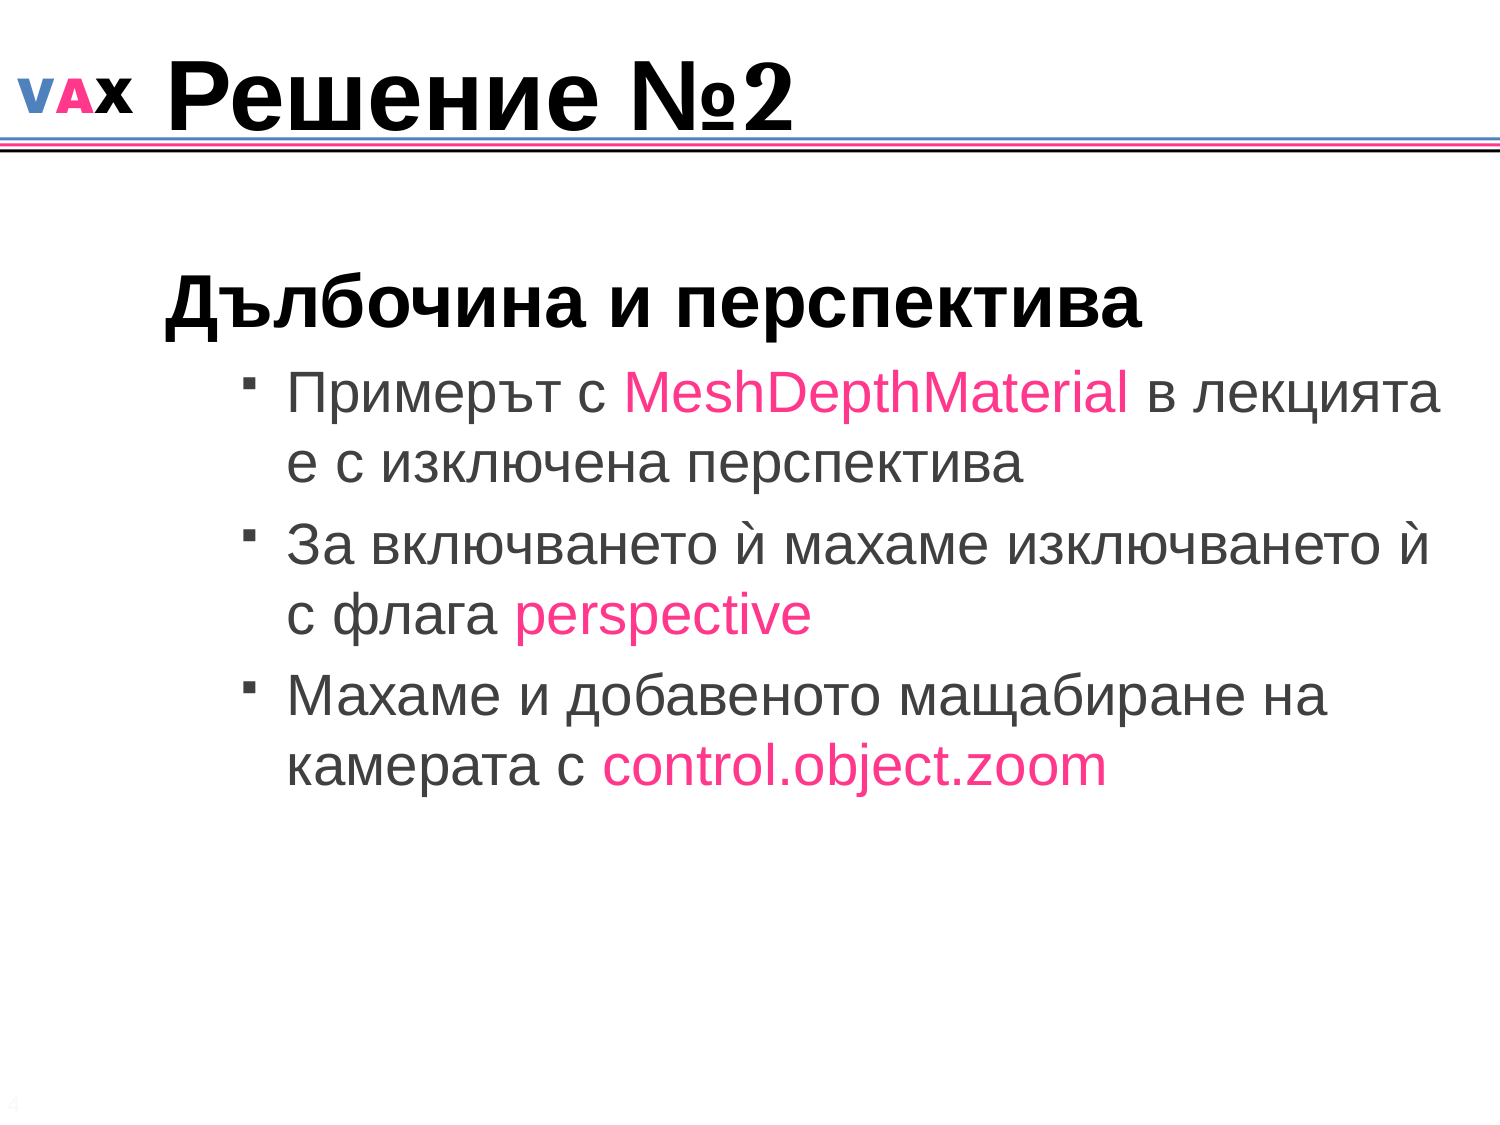

# Решение №2
Дълбочина и перспектива
Примерът с MeshDepthMaterial в лекцията е с изключена перспектива
За включването ѝ махаме изключването ѝ с флага perspective
Махаме и добавеното мащабиране на камерата с control.object.zoom